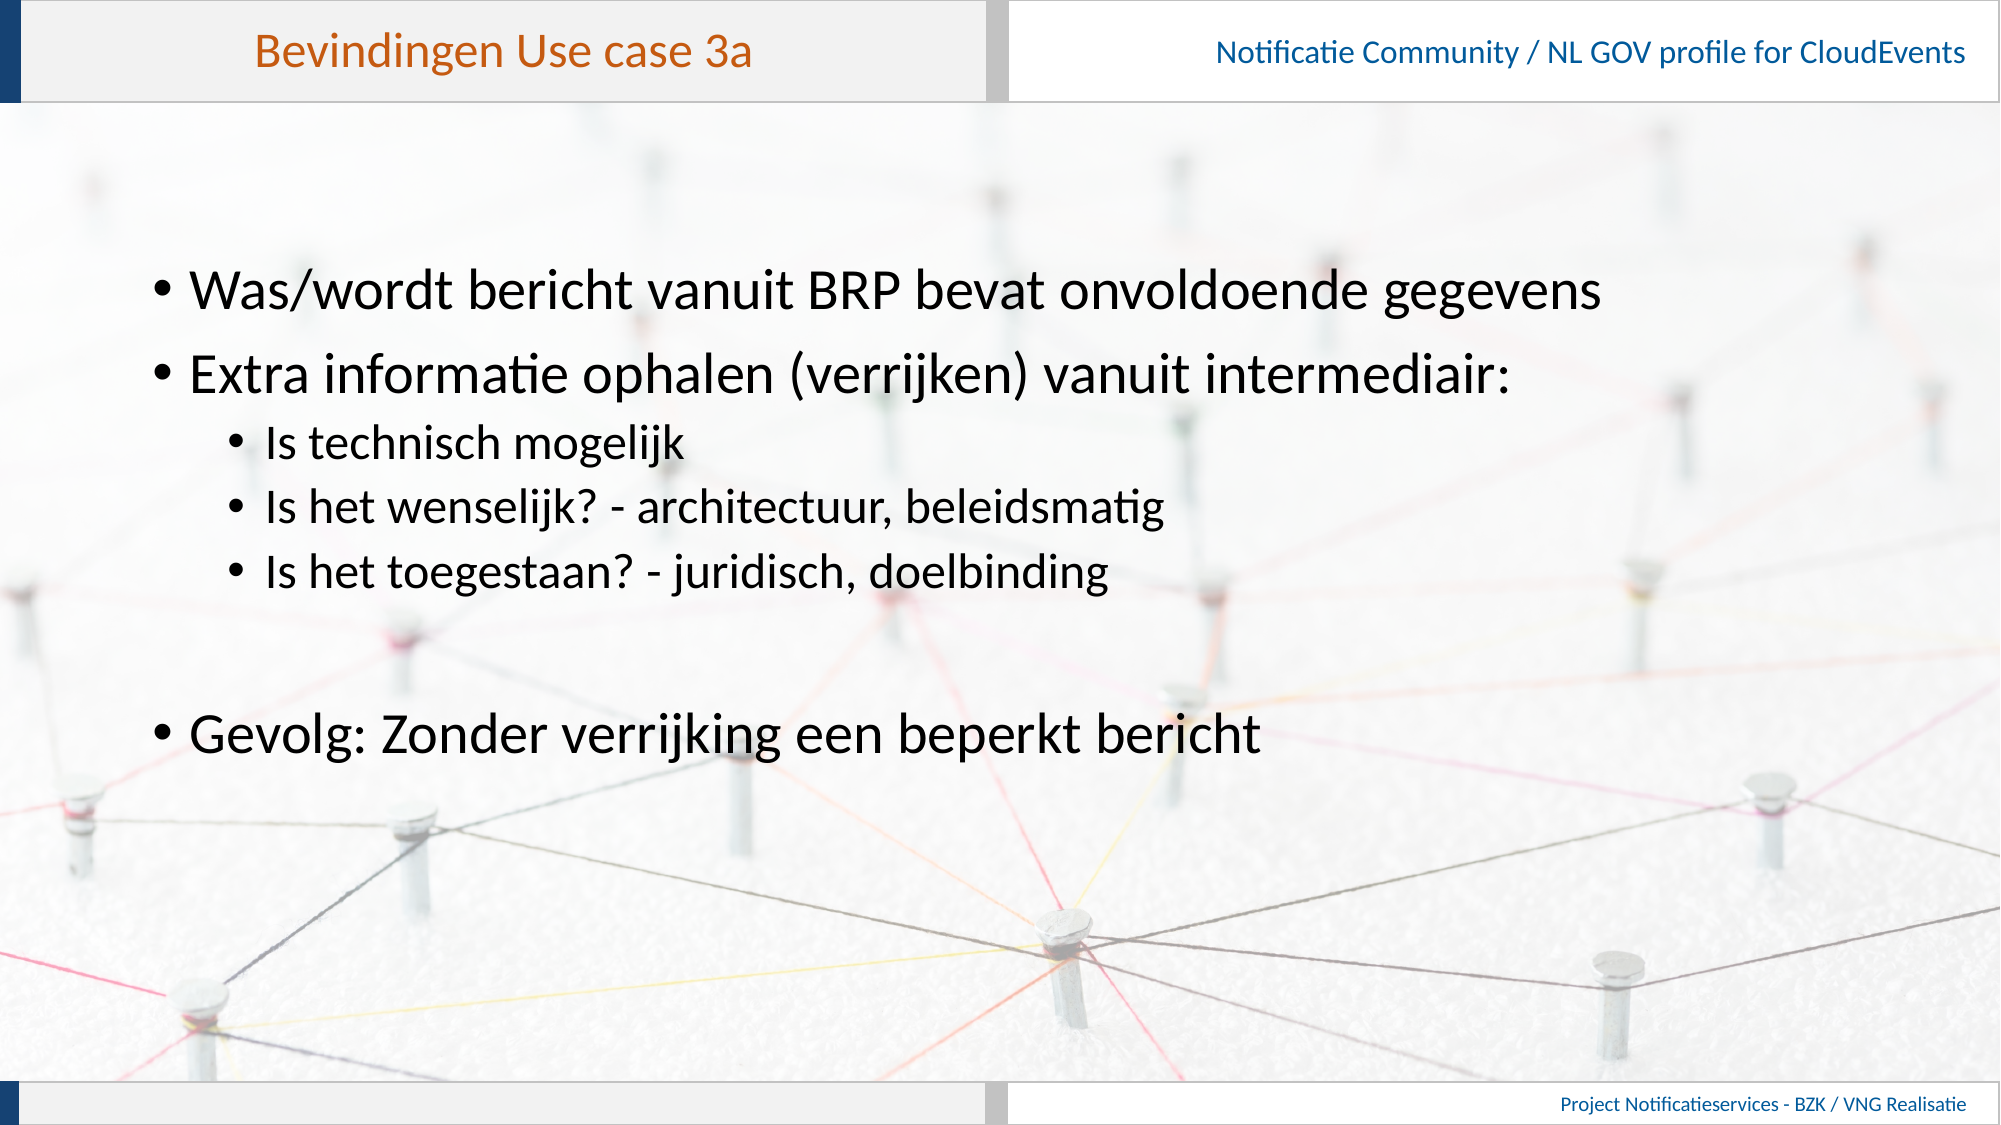

# Bevindingen Use case 3a

Was/wordt bericht vanuit BRP bevat onvoldoende gegevens
Extra informatie ophalen (verrijken) vanuit intermediair:
Is technisch mogelijk
Is het wenselijk? - architectuur, beleidsmatig
Is het toegestaan? - juridisch, doelbinding

Gevolg: Zonder verrijking een beperkt bericht